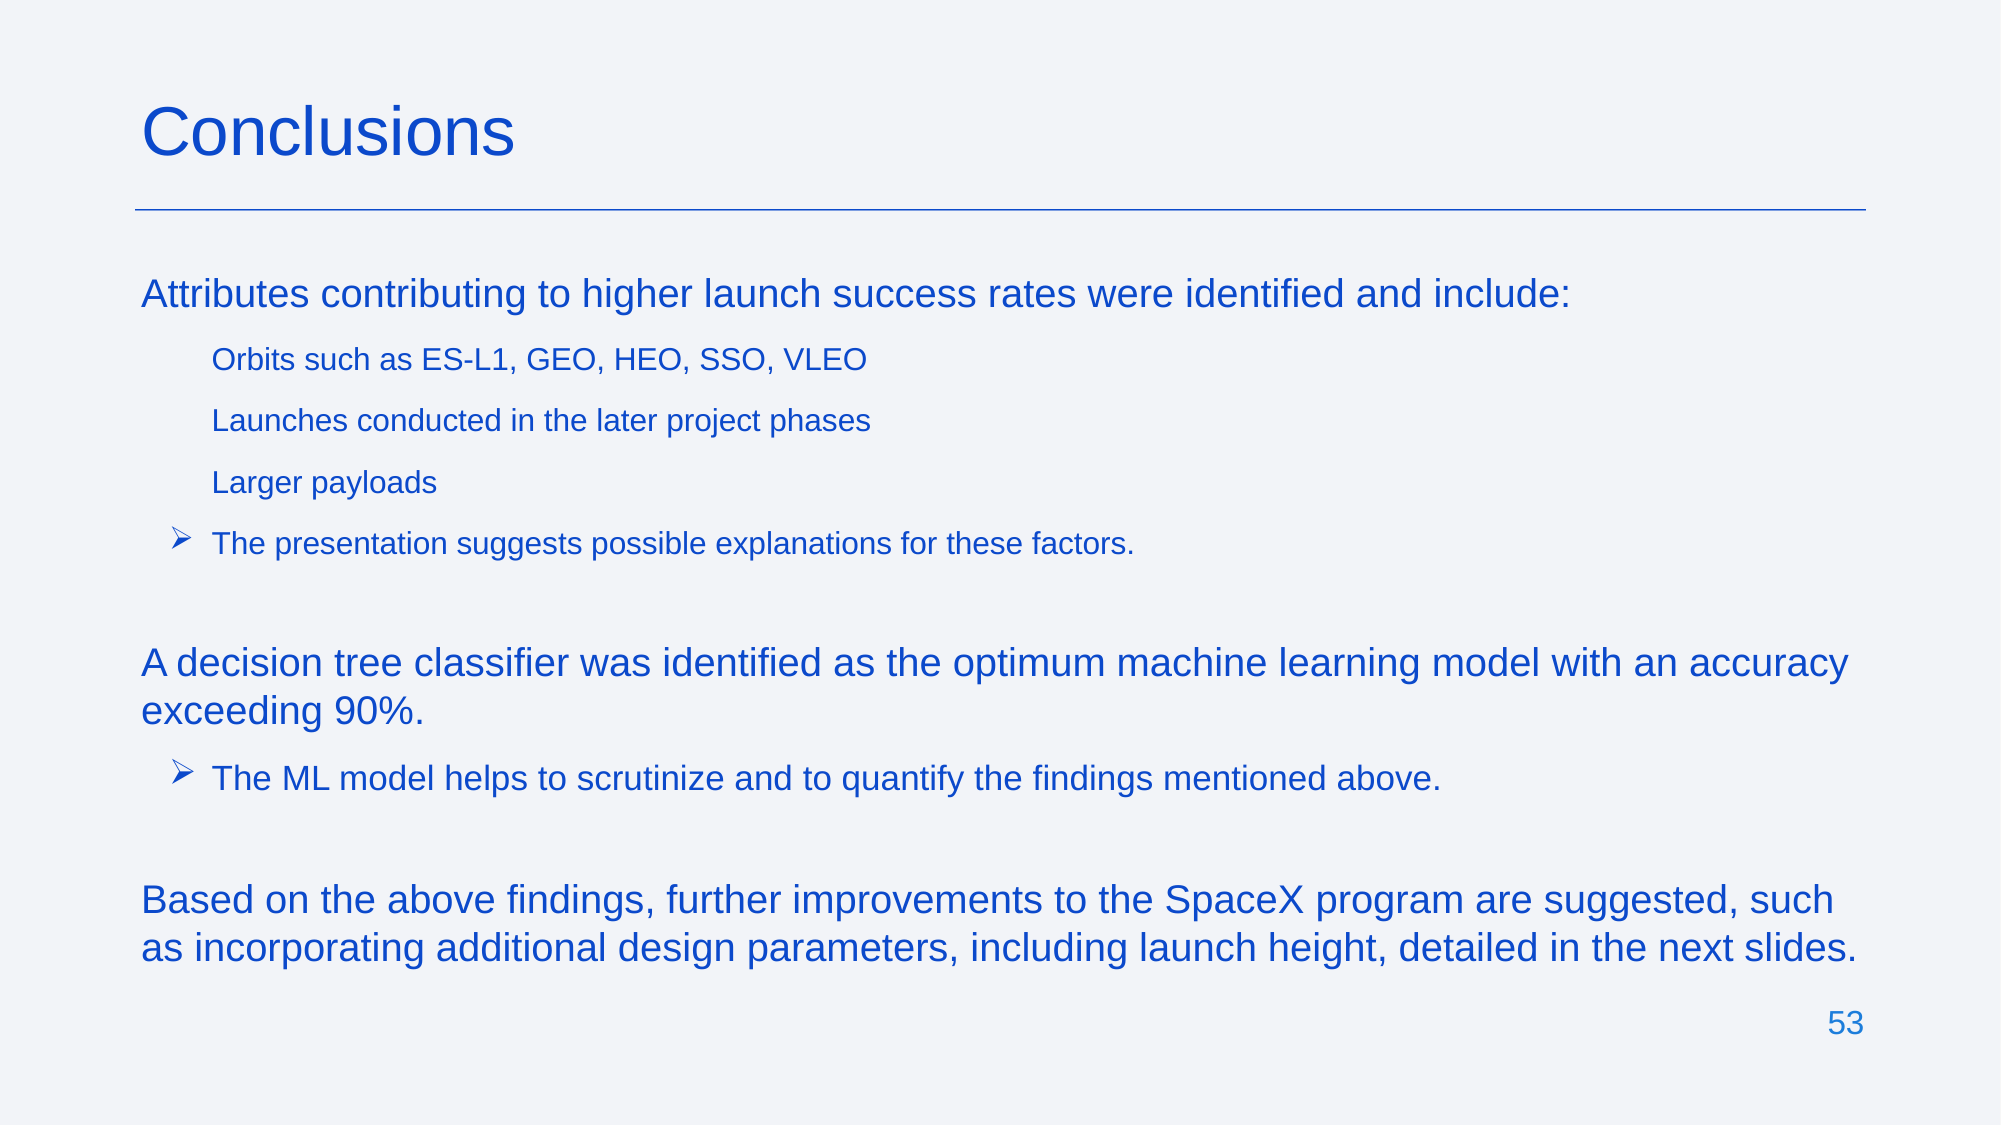

Conclusions
Attributes contributing to higher launch success rates were identified and include:
Orbits such as ES-L1, GEO, HEO, SSO, VLEO
Launches conducted in the later project phases
Larger payloads
The presentation suggests possible explanations for these factors.

A decision tree classifier was identified as the optimum machine learning model with an accuracy exceeding 90%.
The ML model helps to scrutinize and to quantify the findings mentioned above.

Based on the above findings, further improvements to the SpaceX program are suggested, such as incorporating additional design parameters, including launch height, detailed in the next slides.
53